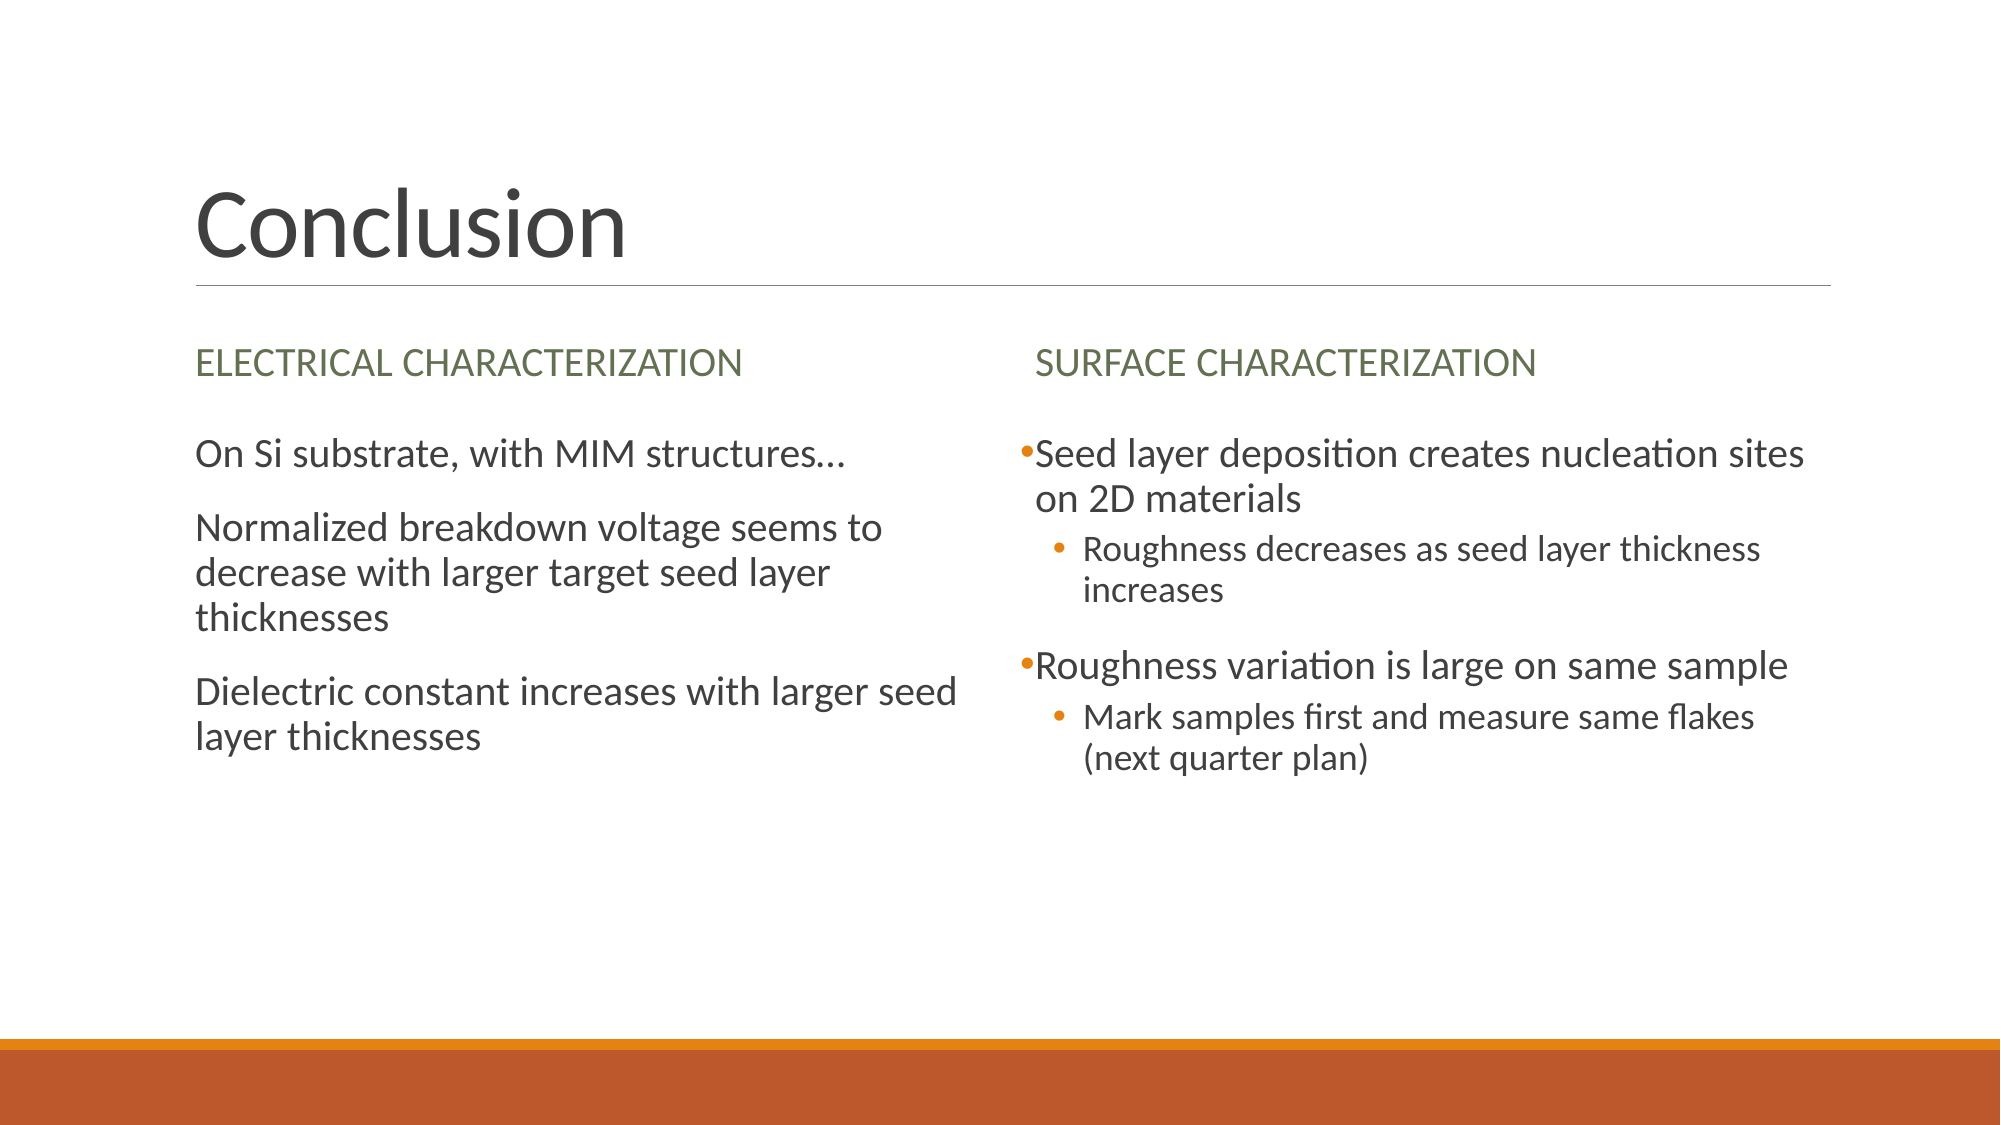

# Conclusion
Electrical characterization
Surface characterization
On Si substrate, with MIM structures…
Normalized breakdown voltage seems to decrease with larger target seed layer thicknesses
Dielectric constant increases with larger seed layer thicknesses

Seed layer deposition creates nucleation sites on 2D materials
Roughness decreases as seed layer thickness increases
Roughness variation is large on same sample
Mark samples first and measure same flakes (next quarter plan)